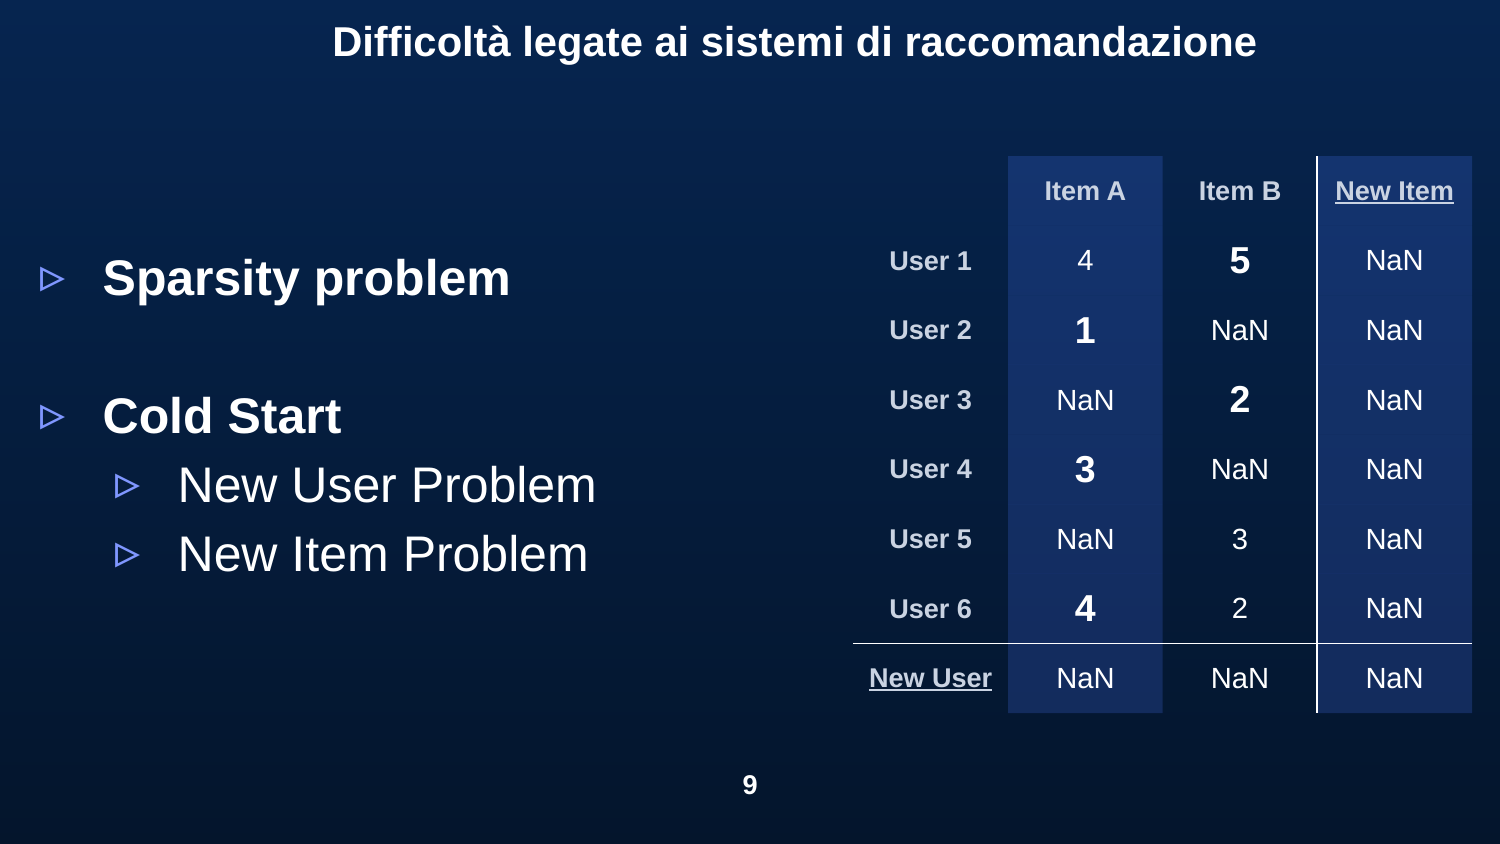

Difficoltà legate ai sistemi di raccomandazione
|  | Item A | Item B | New Item |
| --- | --- | --- | --- |
| User 1 | 4 | 5 | NaN |
| User 2 | 1 | NaN | NaN |
| User 3 | NaN | 2 | NaN |
| User 4 | 3 | NaN | NaN |
| User 5 | NaN | 3 | NaN |
| User 6 | 4 | 2 | NaN |
| New User | NaN | NaN | NaN |
Sparsity problem

Cold Start
New User Problem
New Item Problem
9